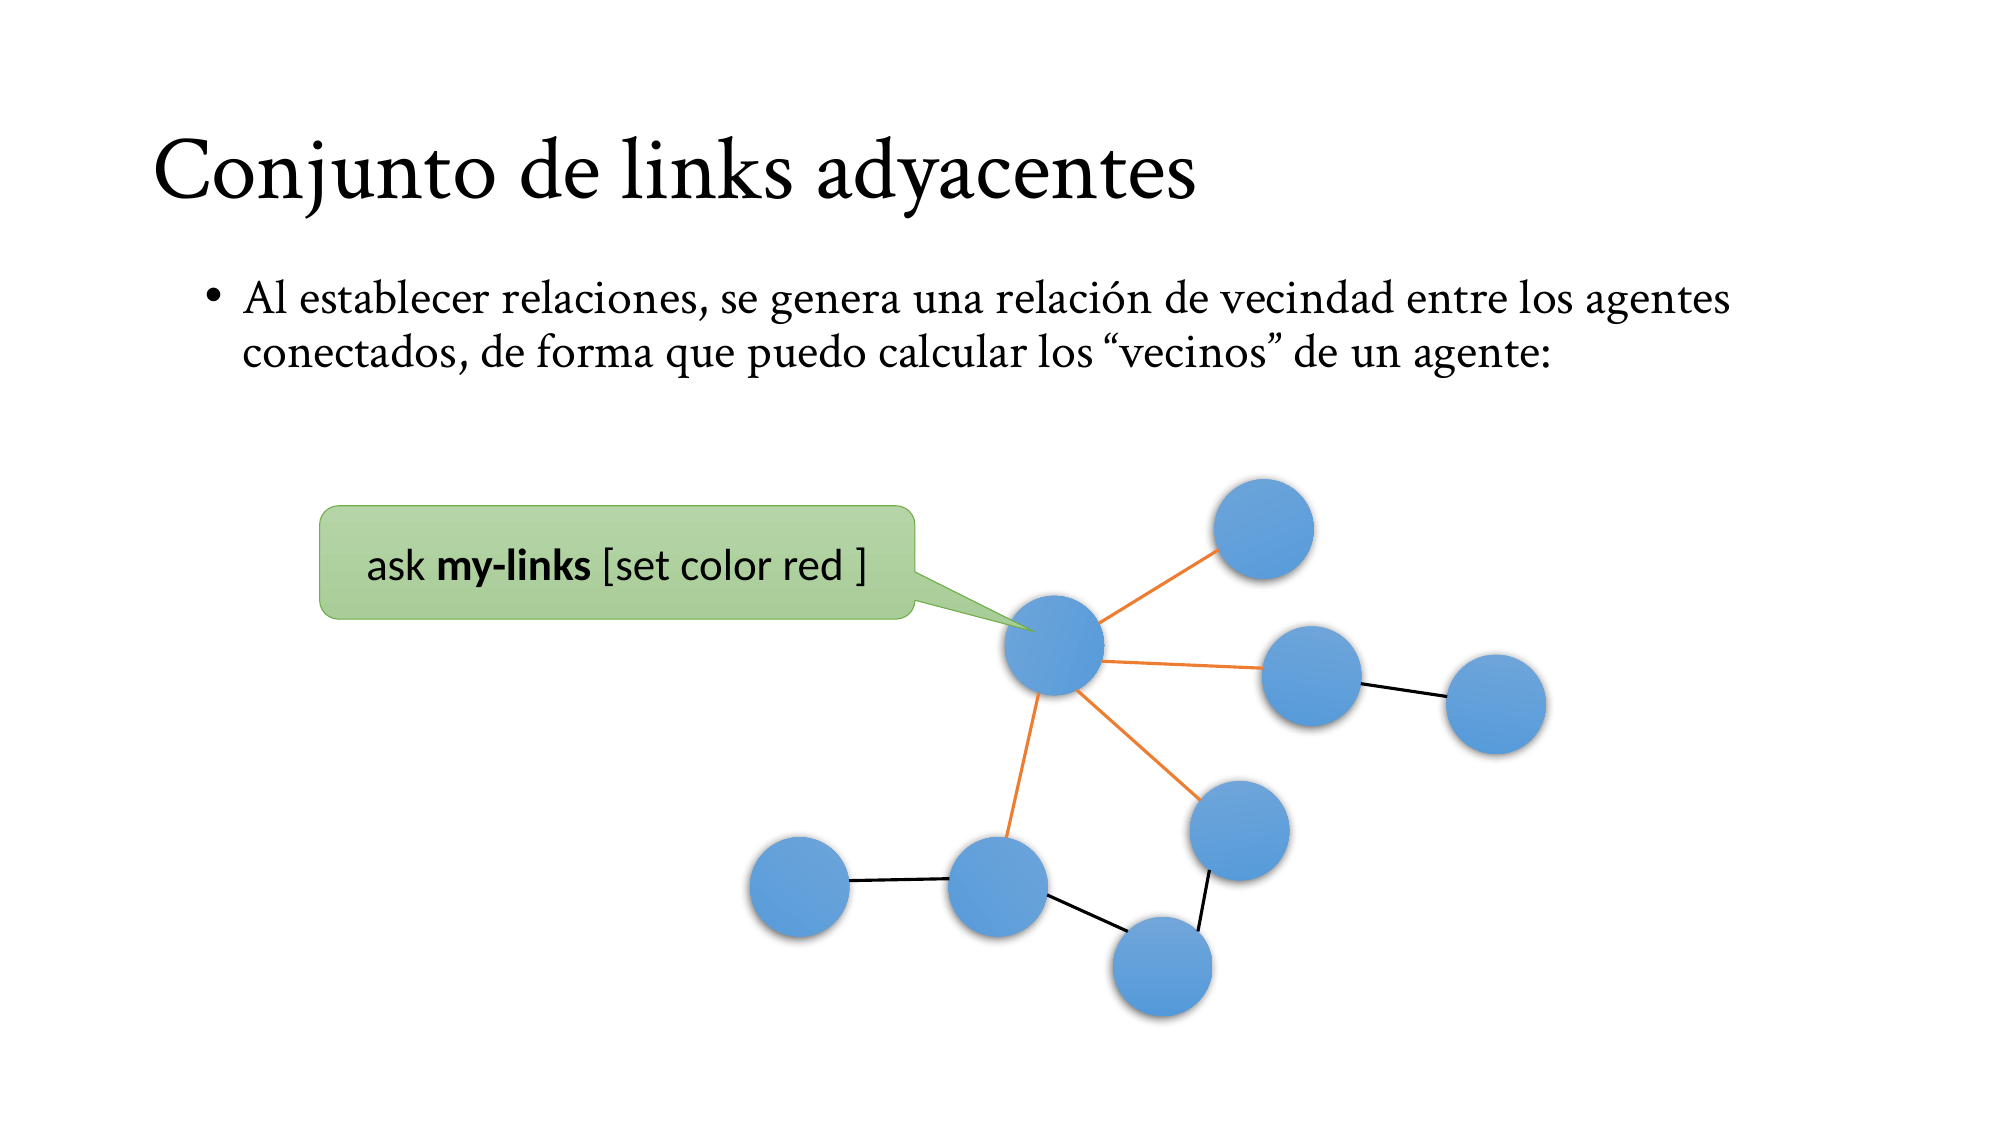

# Conjunto de links adyacentes
Al establecer relaciones, se genera una relación de vecindad entre los agentes conectados, de forma que puedo calcular los “vecinos” de un agente:

ask my-links [set color red ]